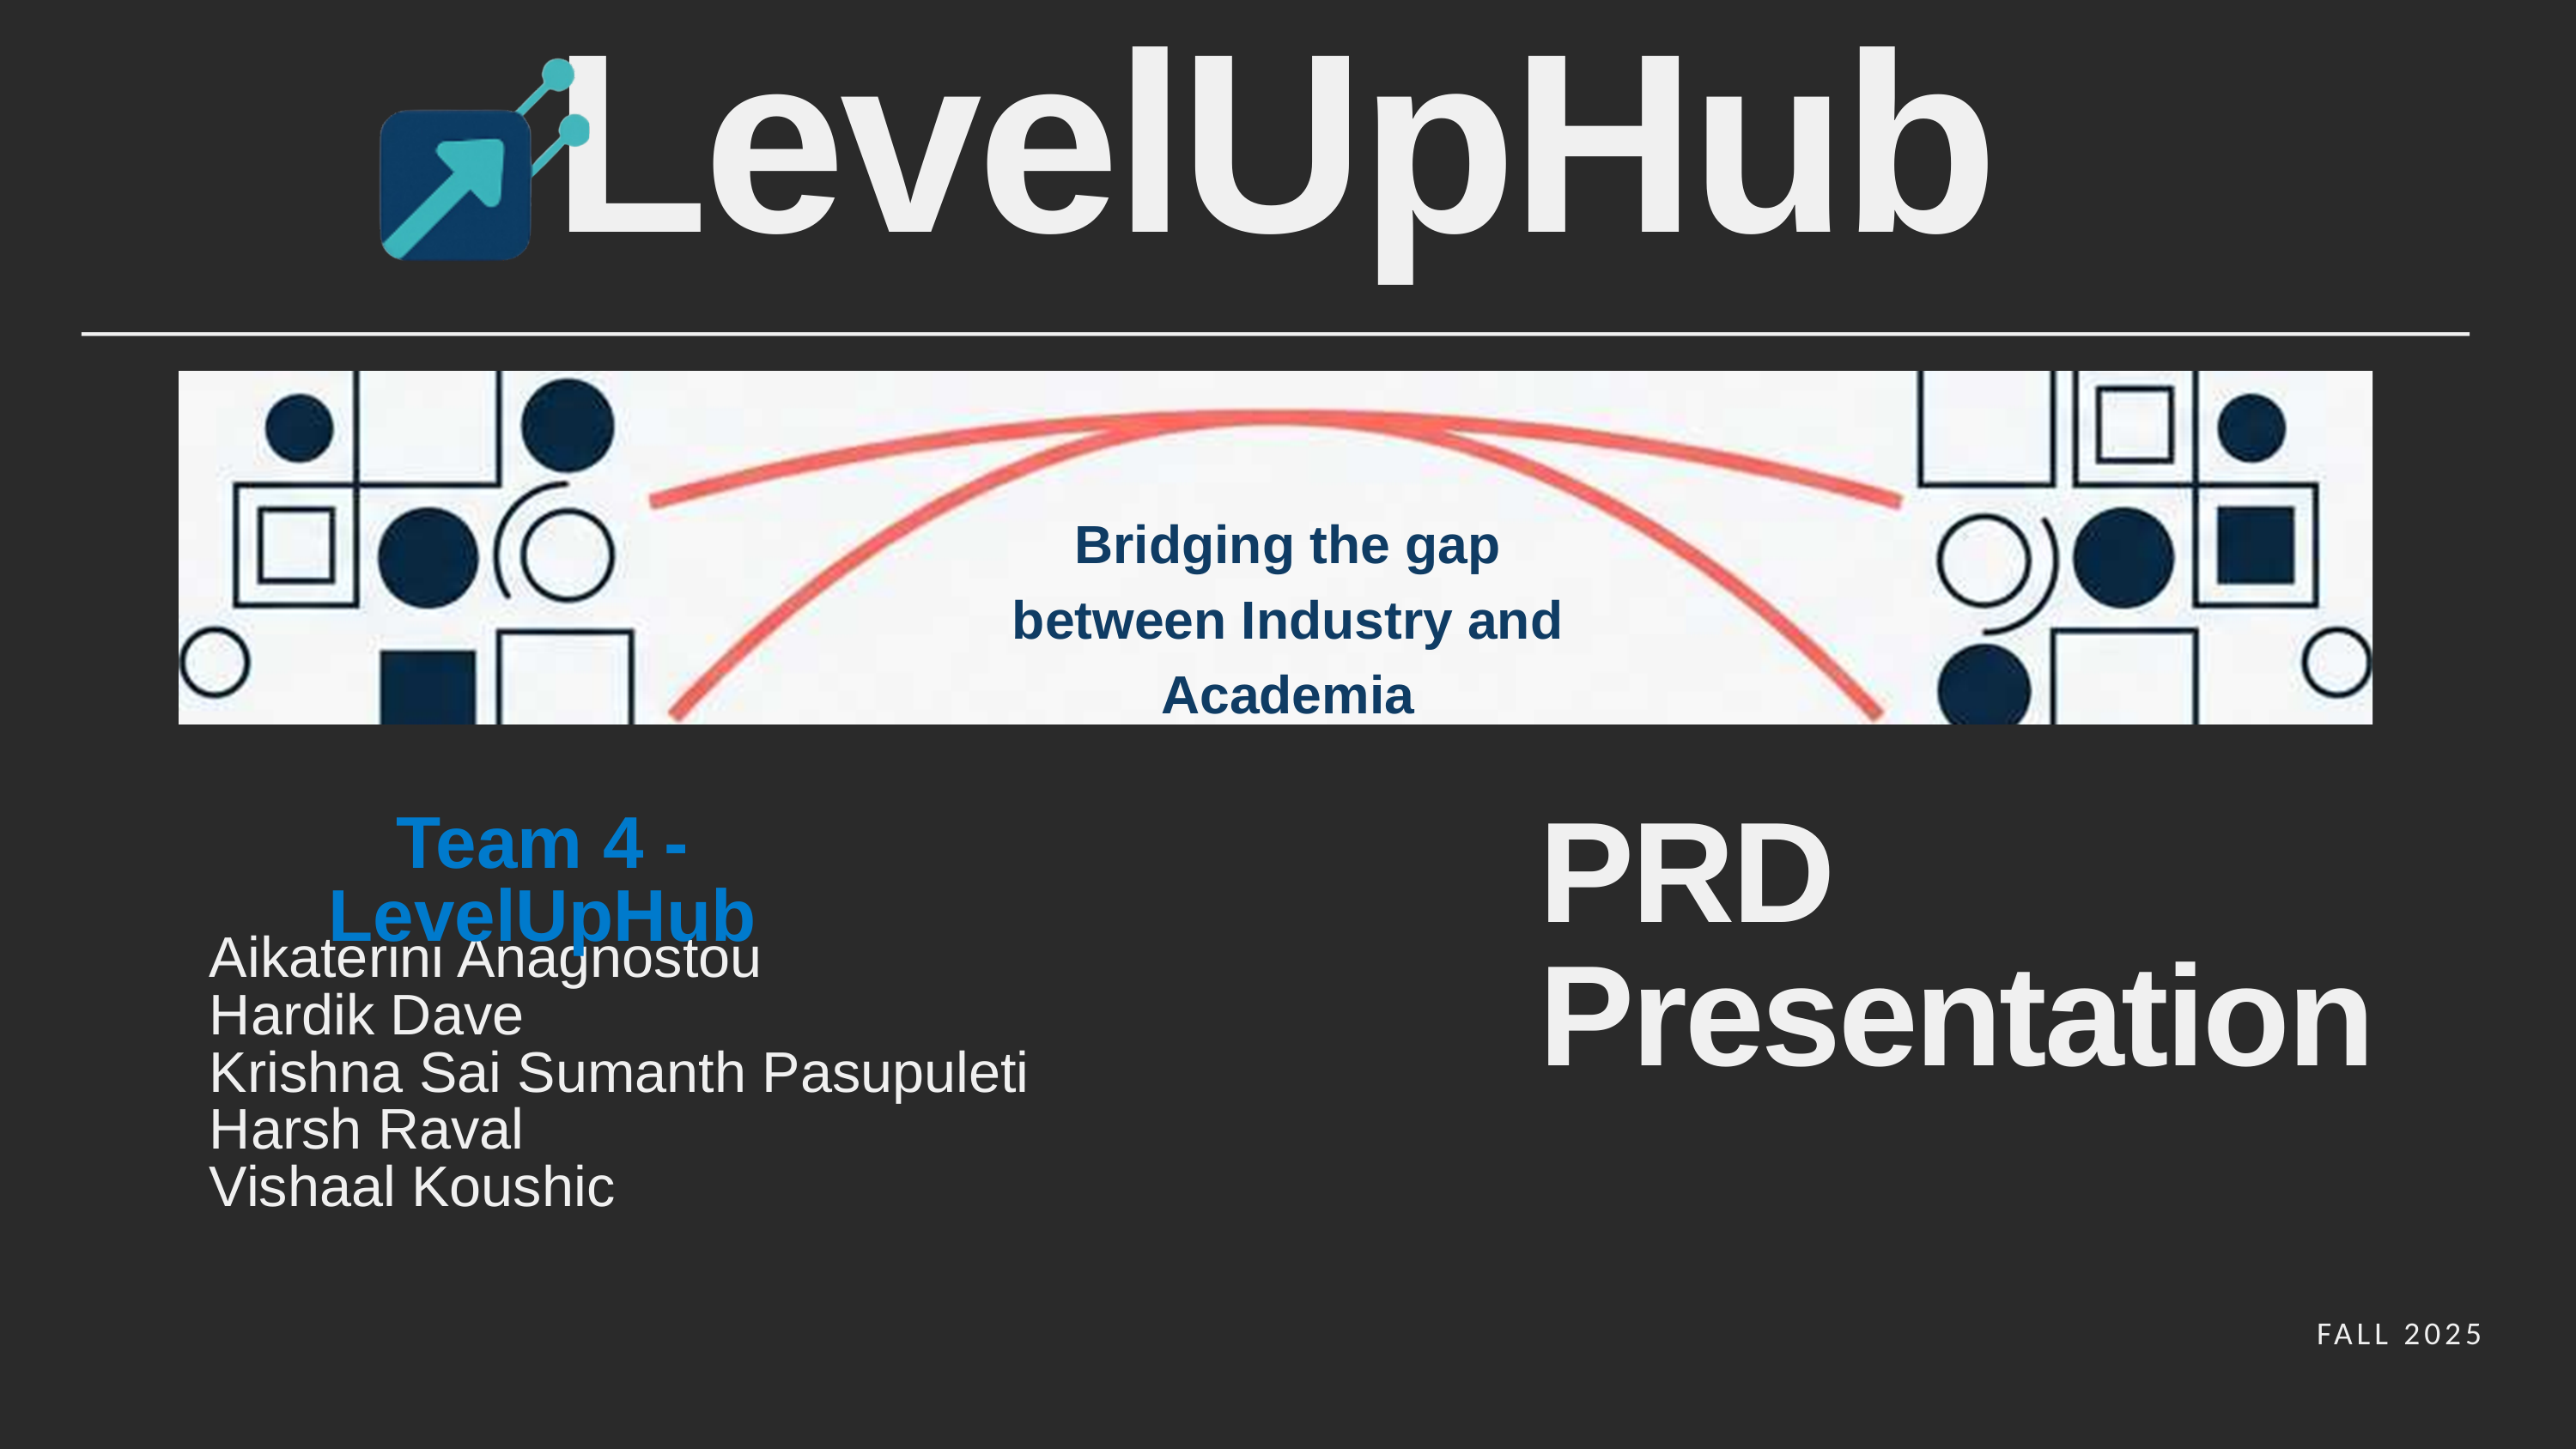

LevelUpHub

Bridging the gap between Industry and Academia
PRD Presentation
Team 4 - LevelUpHub
Aikaterini Anagnostou
Hardik Dave
Krishna Sai Sumanth Pasupuleti
Harsh Raval
Vishaal Koushic
FALL 2025